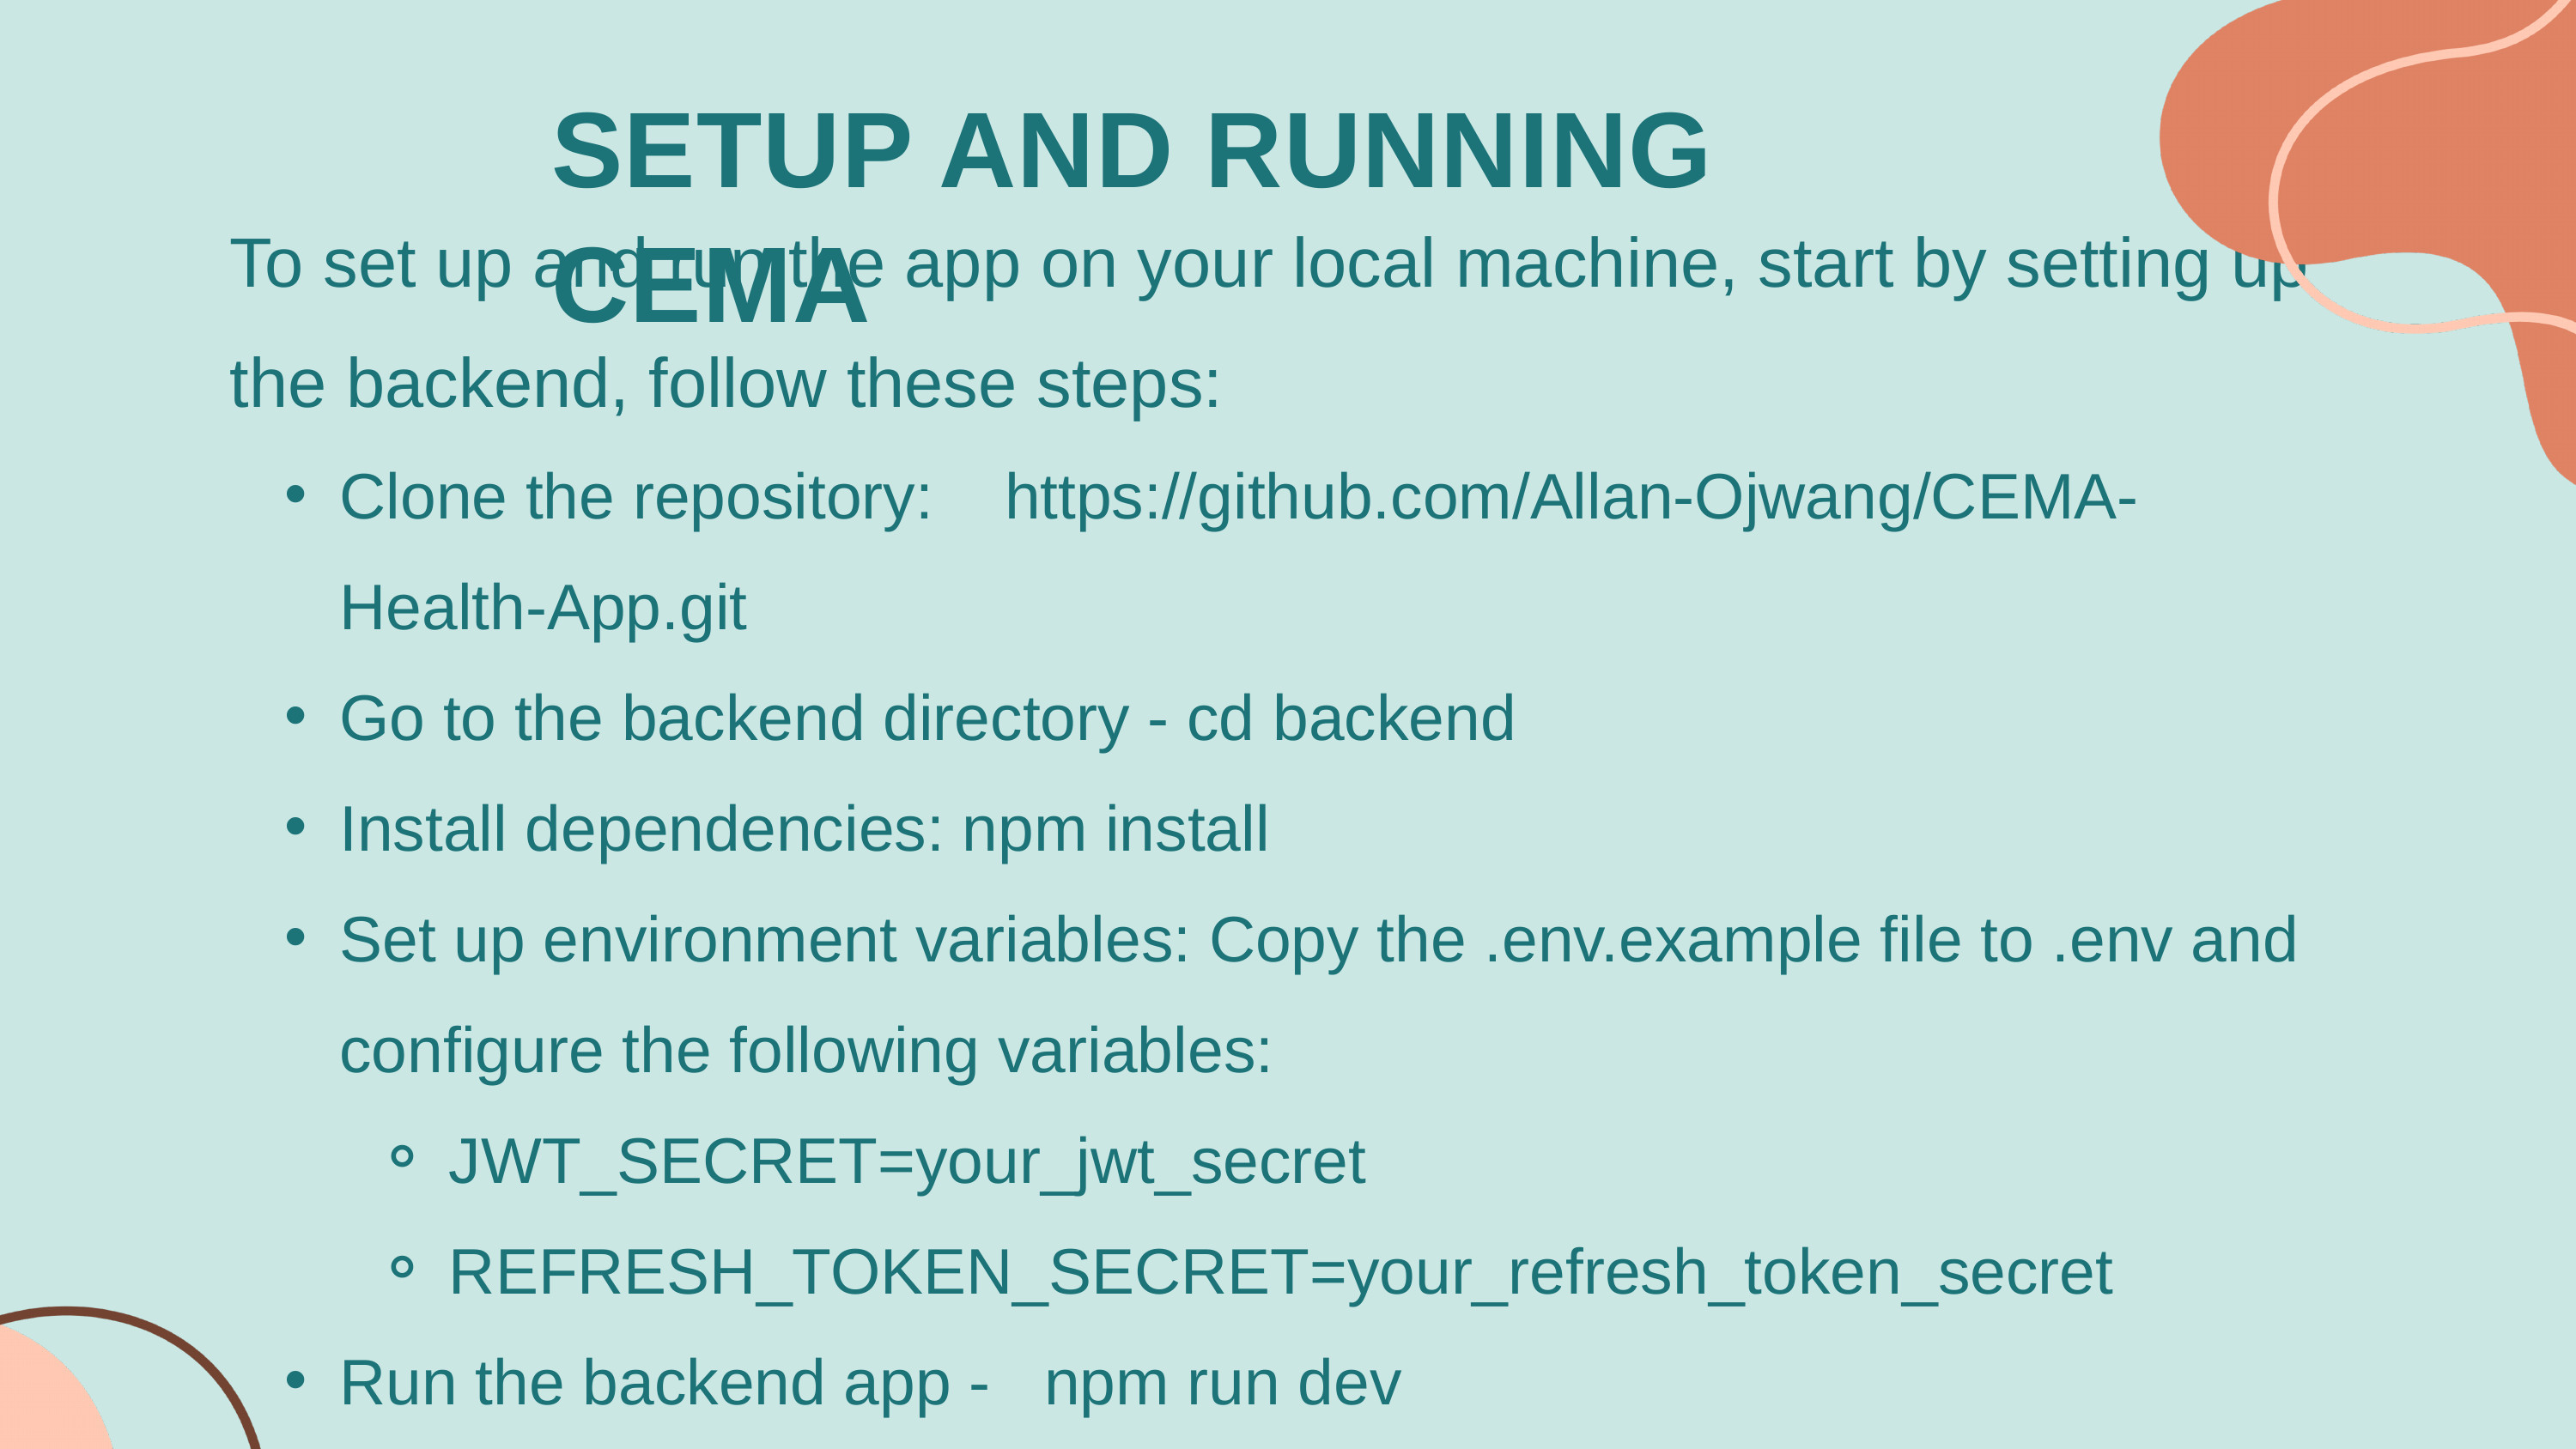

SETUP AND RUNNING CEMA
To set up and run the app on your local machine, start by setting up the backend, follow these steps:
Clone the repository:    https://github.com/Allan-Ojwang/CEMA-Health-App.git
Go to the backend directory - cd backend
Install dependencies: npm install
Set up environment variables: Copy the .env.example file to .env and configure the following variables:
JWT_SECRET=your_jwt_secret
REFRESH_TOKEN_SECRET=your_refresh_token_secret
Run the backend app -   npm run dev